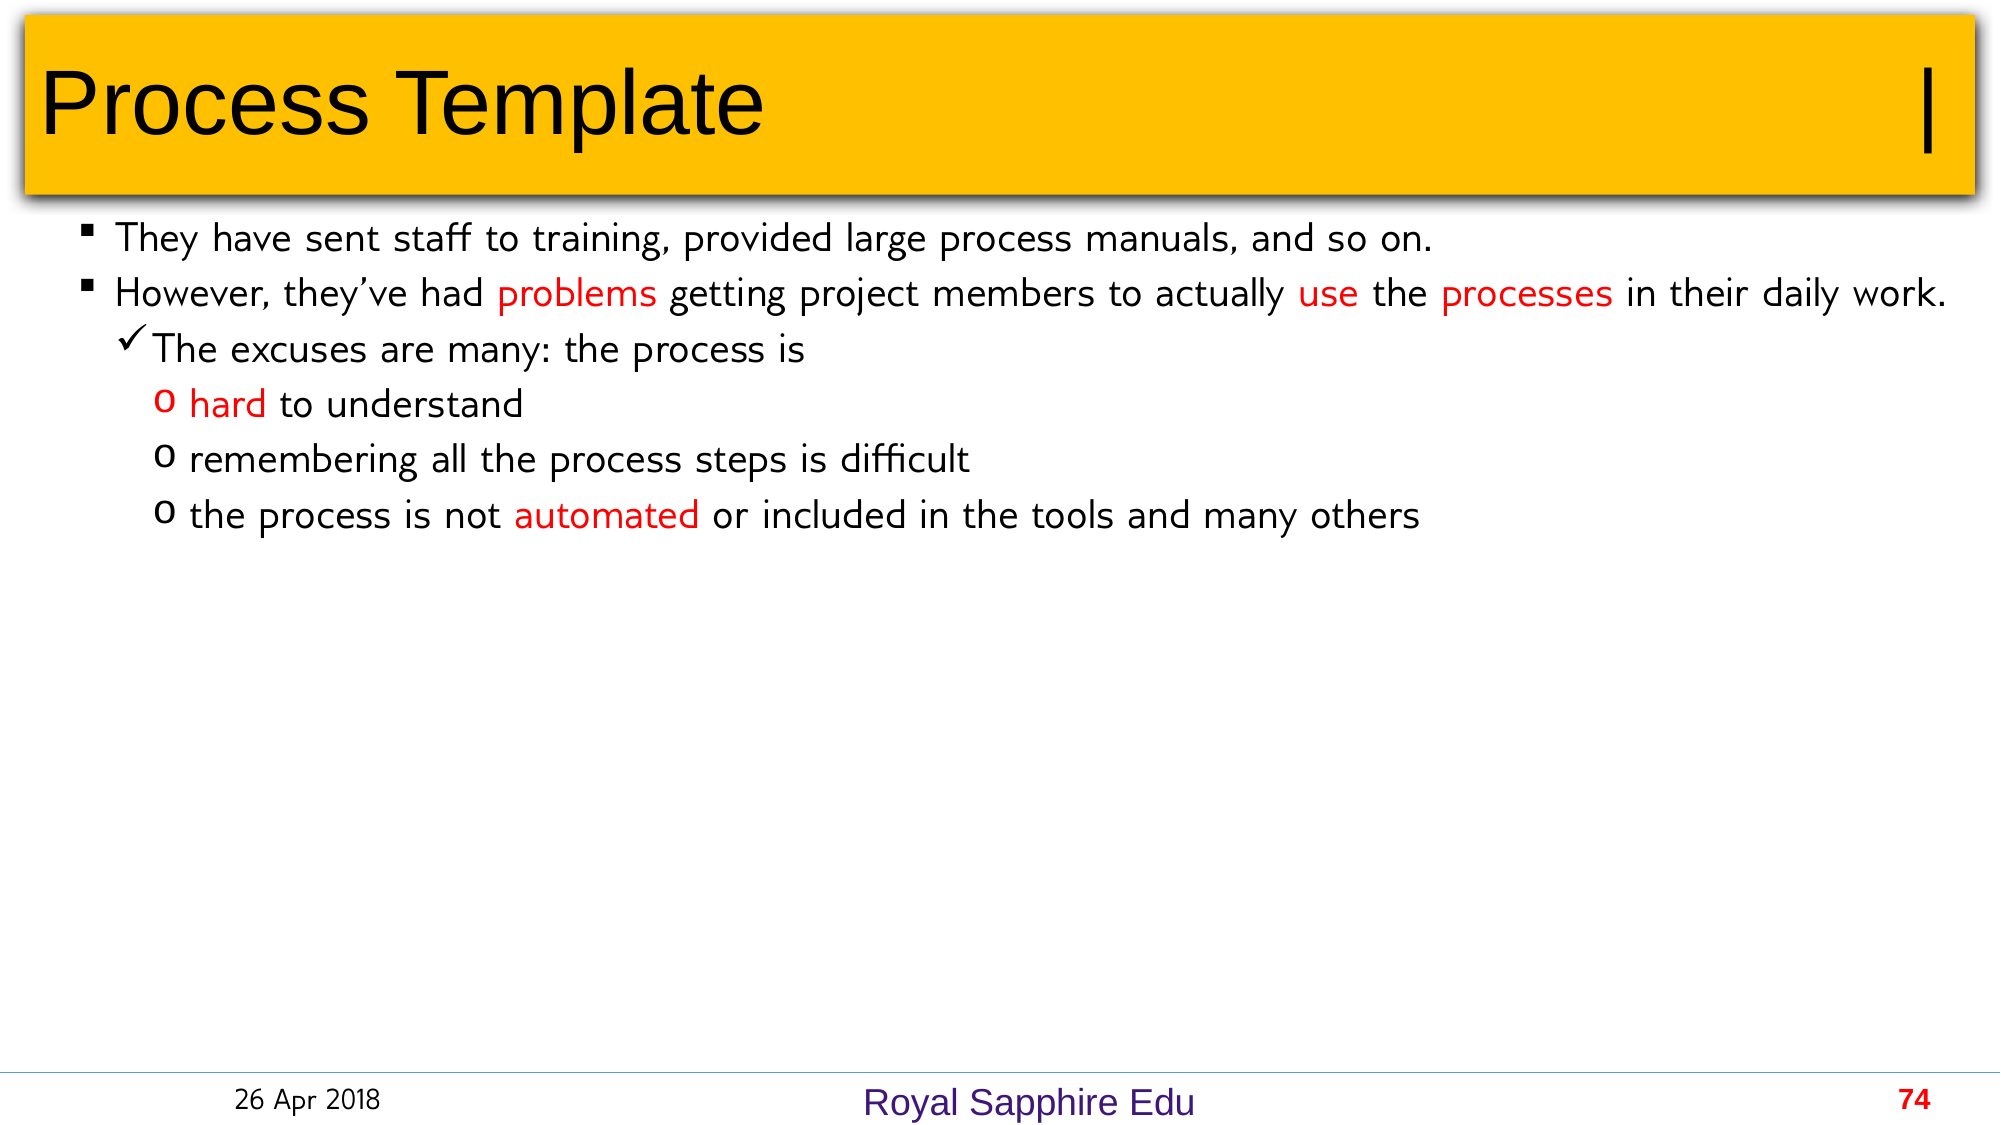

# Process Template								   |
They have sent staff to training, provided large process manuals, and so on.
However, they’ve had problems getting project members to actually use the processes in their daily work.
The excuses are many: the process is
hard to understand
remembering all the process steps is difficult
the process is not automated or included in the tools and many others
26 Apr 2018
74